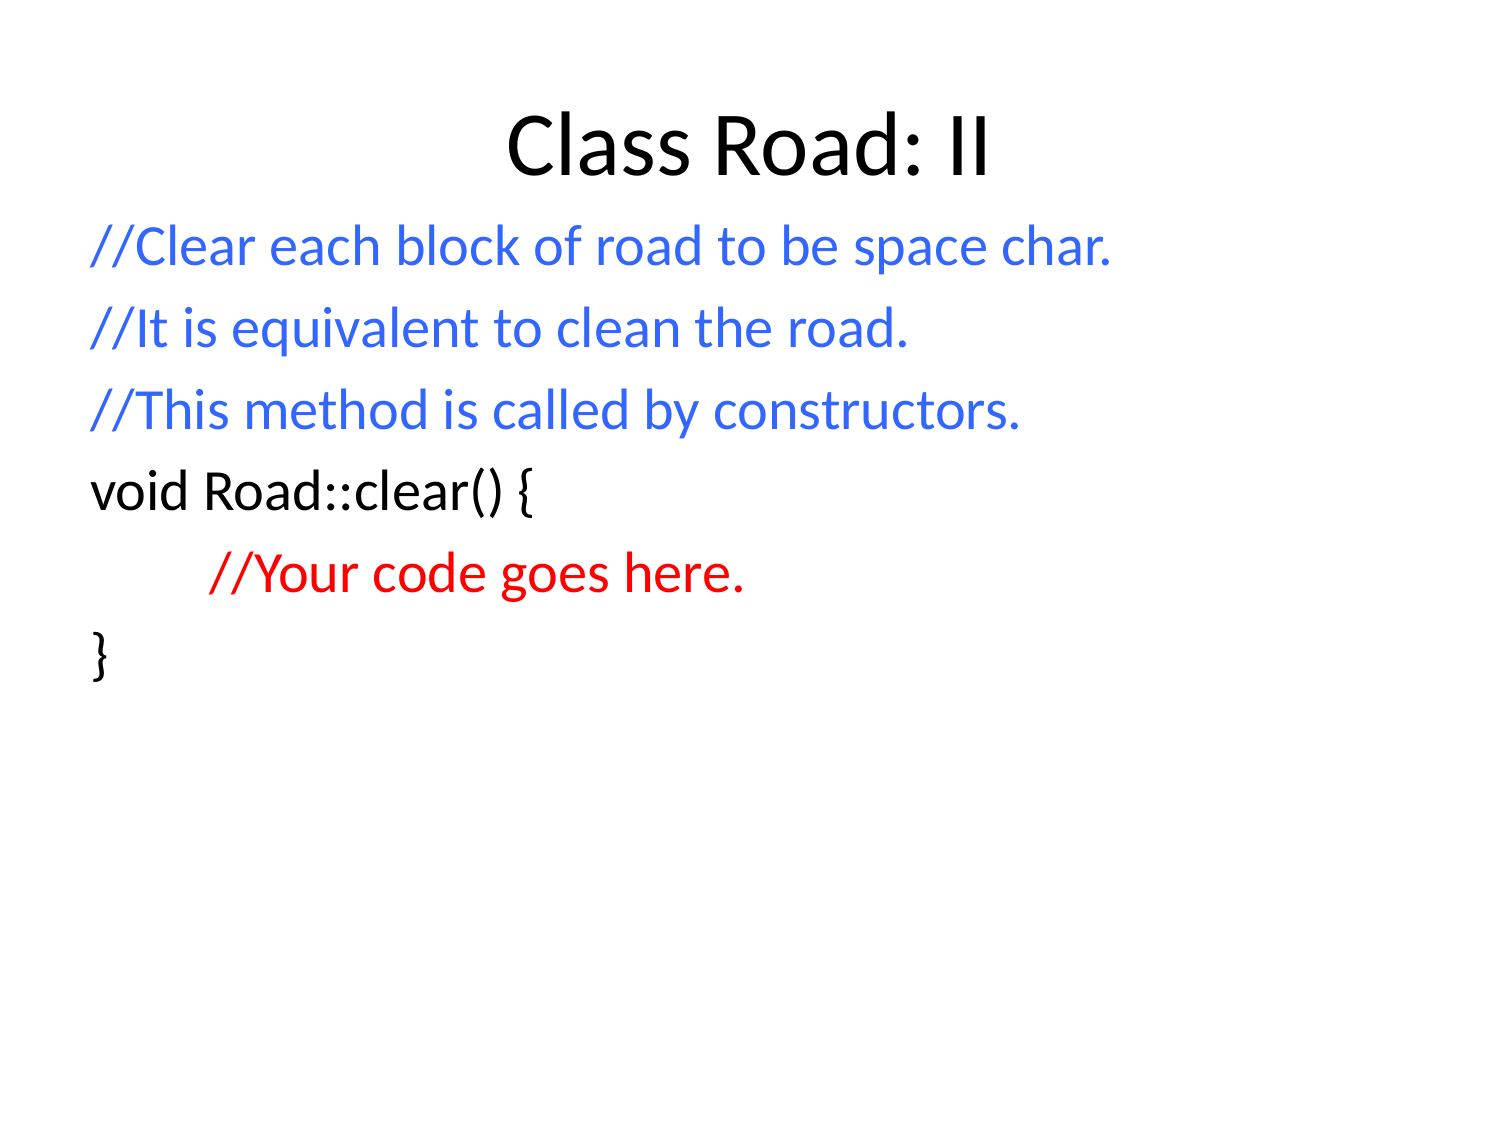

# Class Road: II
//Clear each block of road to be space char.
//It is equivalent to clean the road.
//This method is called by constructors.
void Road::clear() {
         //Your code goes here.
}